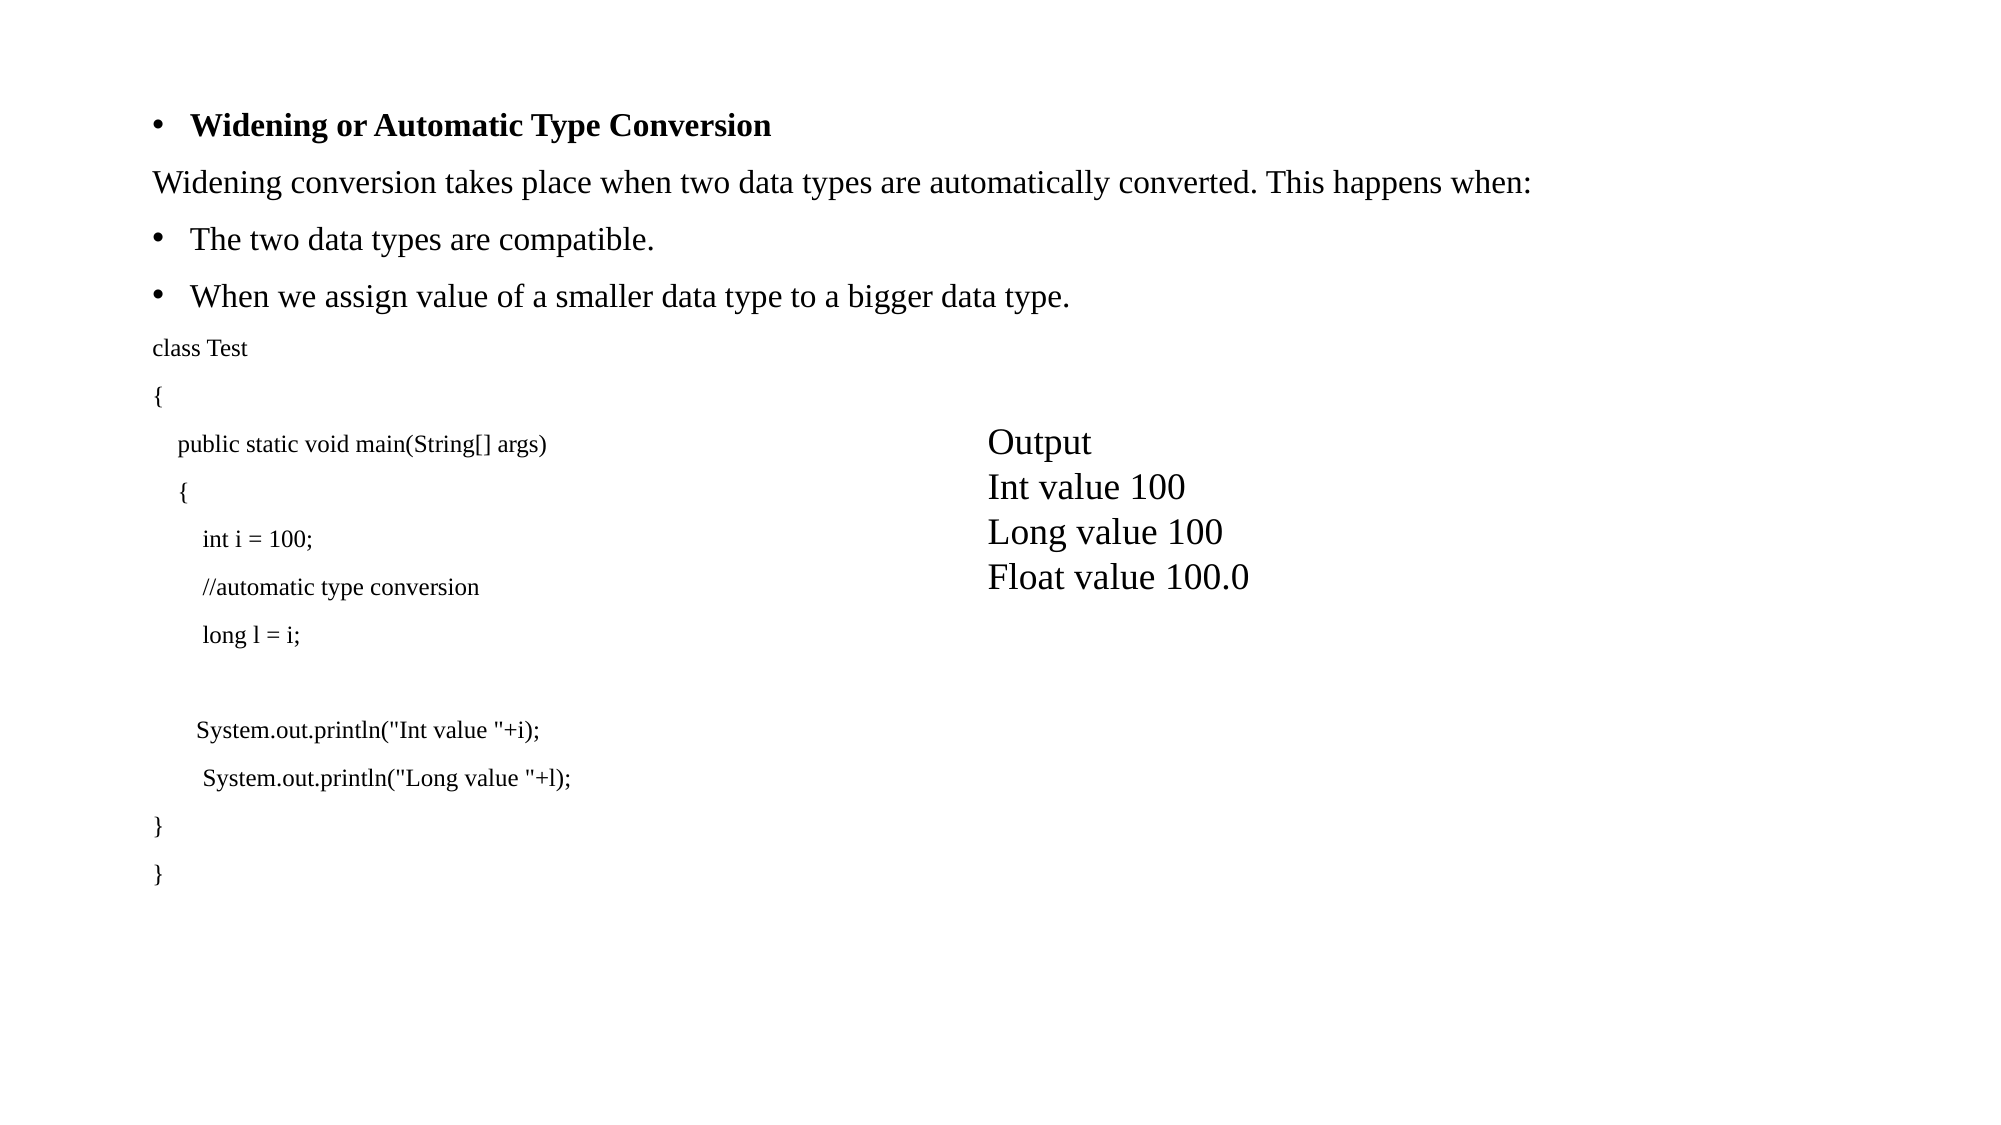

Widening or Automatic Type Conversion
Widening conversion takes place when two data types are automatically converted. This happens when:
The two data types are compatible.
When we assign value of a smaller data type to a bigger data type.
class Test
{
    public static void main(String[] args)
    {
        int i = 100;
        //automatic type conversion
        long l = i;

       System.out.println("Int value "+i);
        System.out.println("Long value "+l);
}
}
Output
Int value 100
Long value 100
Float value 100.0